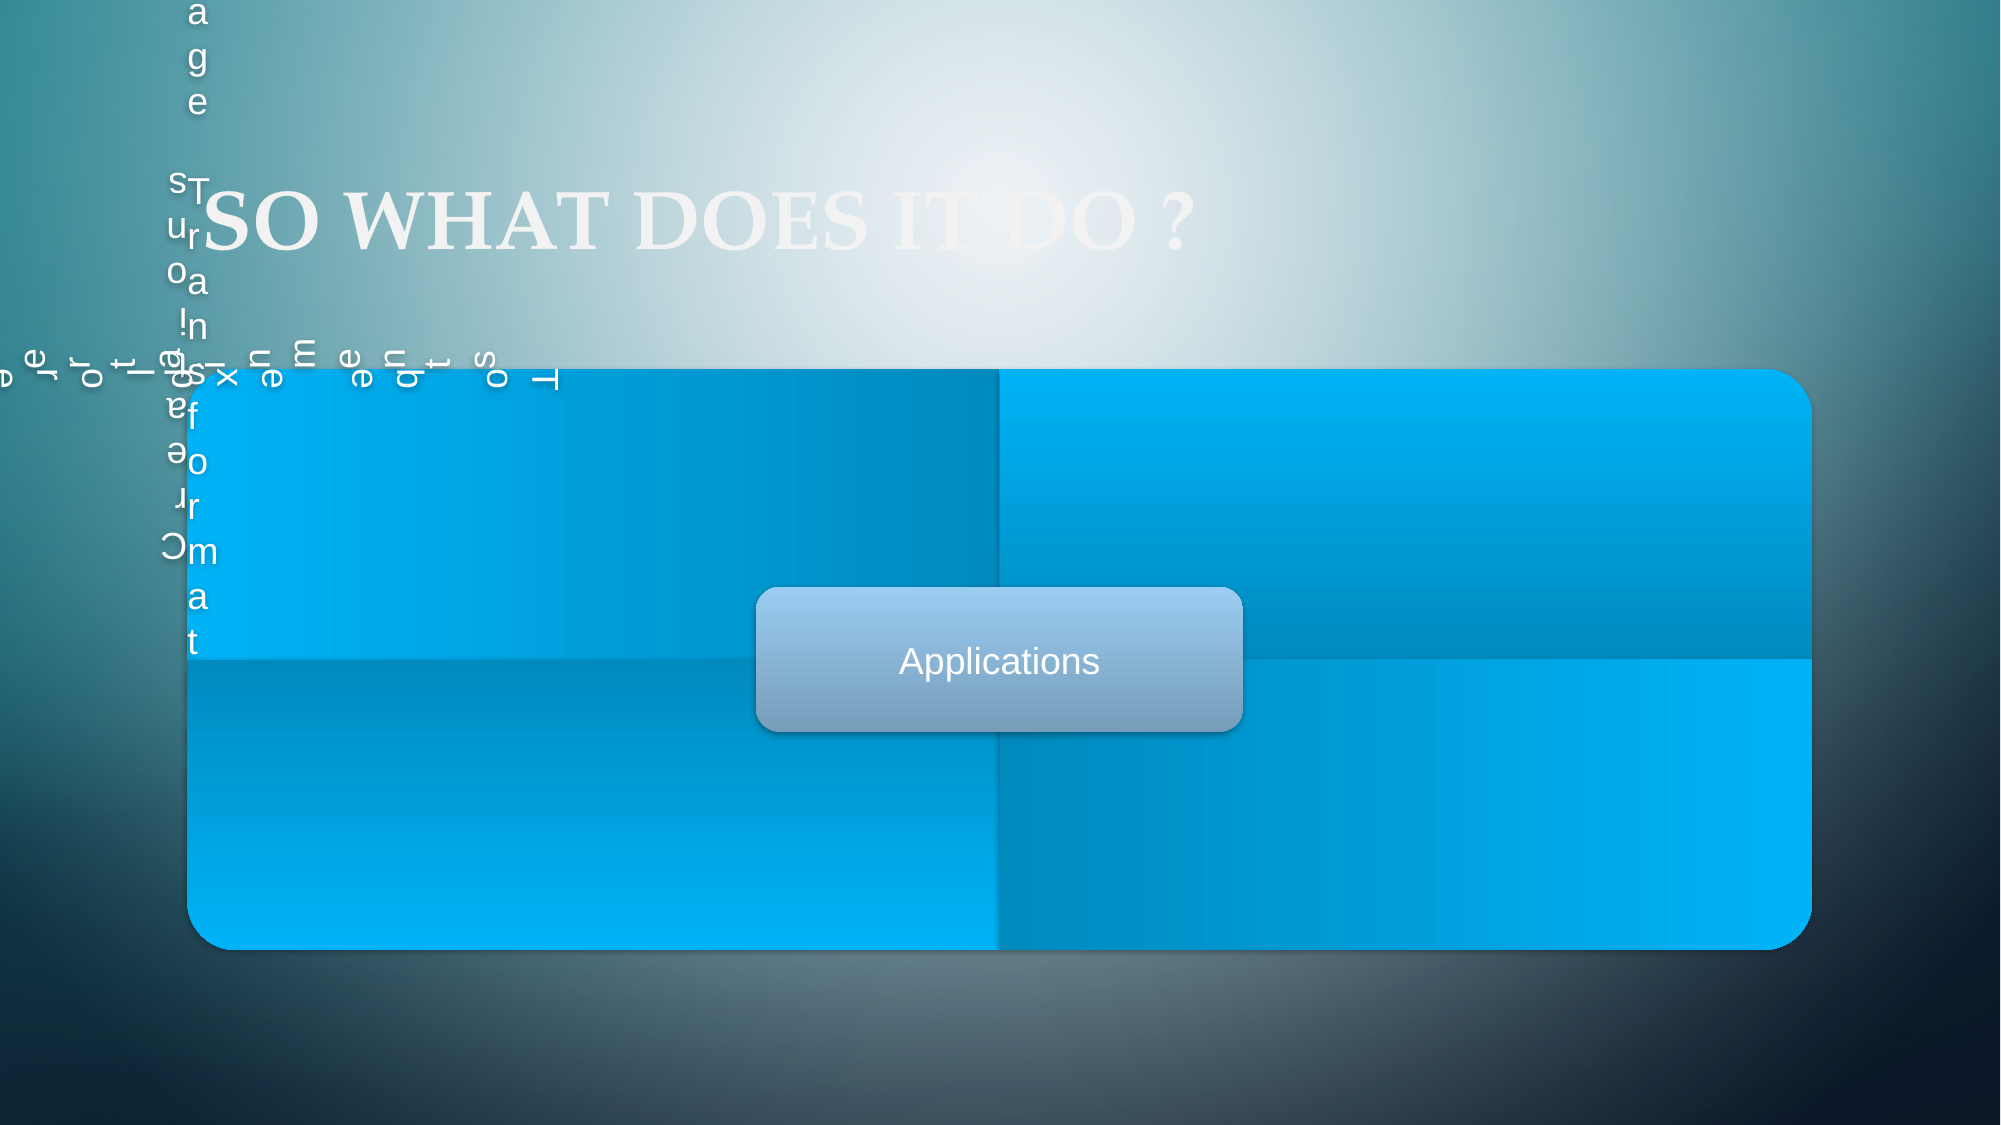

So what does it do ?

Creations
Entertainments
To be explored!!!
Image Transformations

Applications